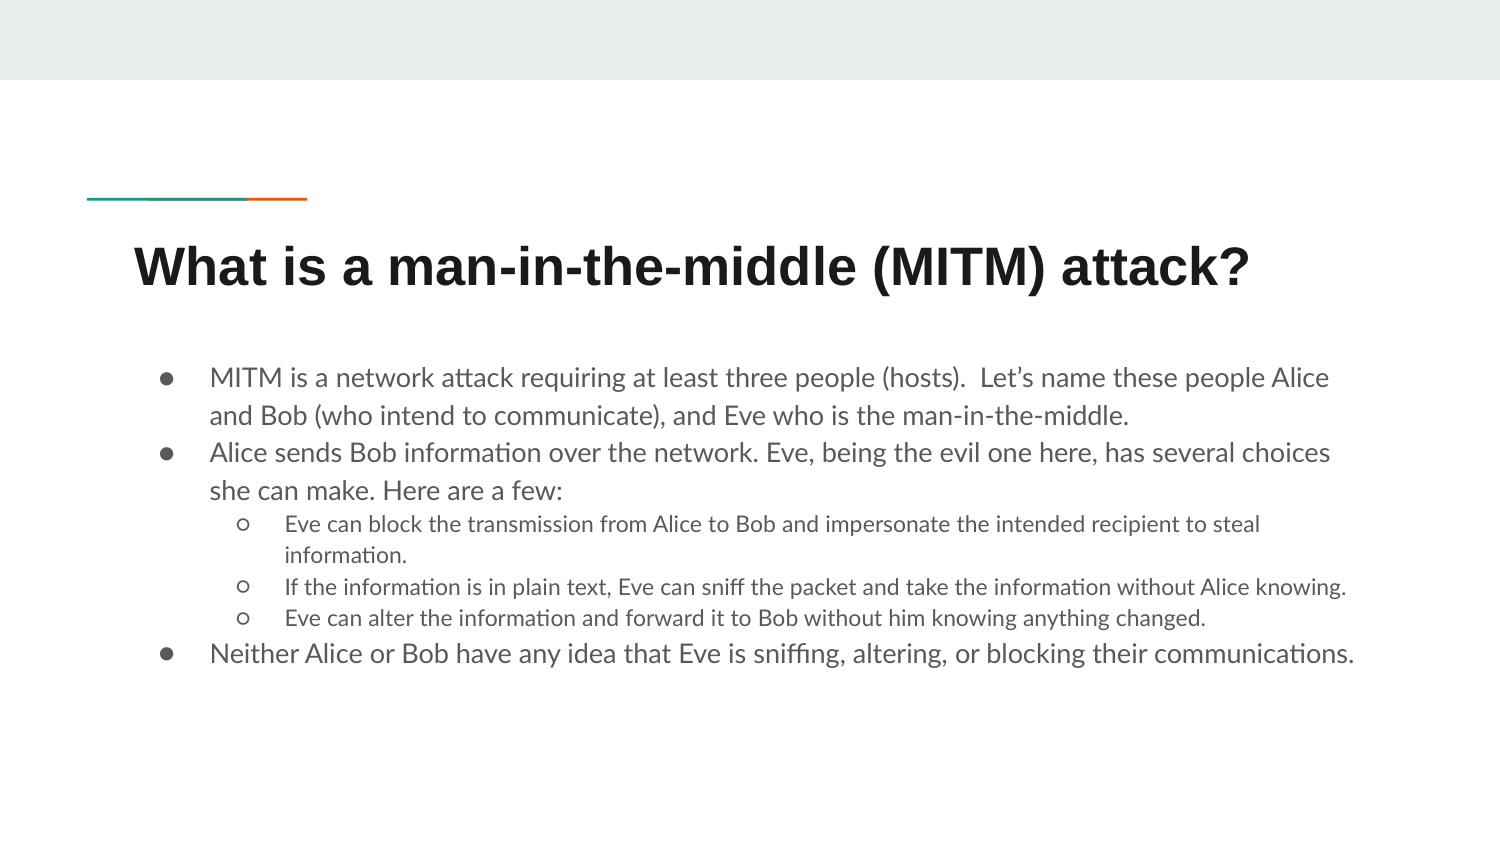

# What is a man-in-the-middle (MITM) attack?
MITM is a network attack requiring at least three people (hosts).  Let’s name these people Alice and Bob (who intend to communicate), and Eve who is the man-in-the-middle.
Alice sends Bob information over the network. Eve, being the evil one here, has several choices she can make. Here are a few:
Eve can block the transmission from Alice to Bob and impersonate the intended recipient to steal information.
If the information is in plain text, Eve can sniff the packet and take the information without Alice knowing.
Eve can alter the information and forward it to Bob without him knowing anything changed.
Neither Alice or Bob have any idea that Eve is sniffing, altering, or blocking their communications.